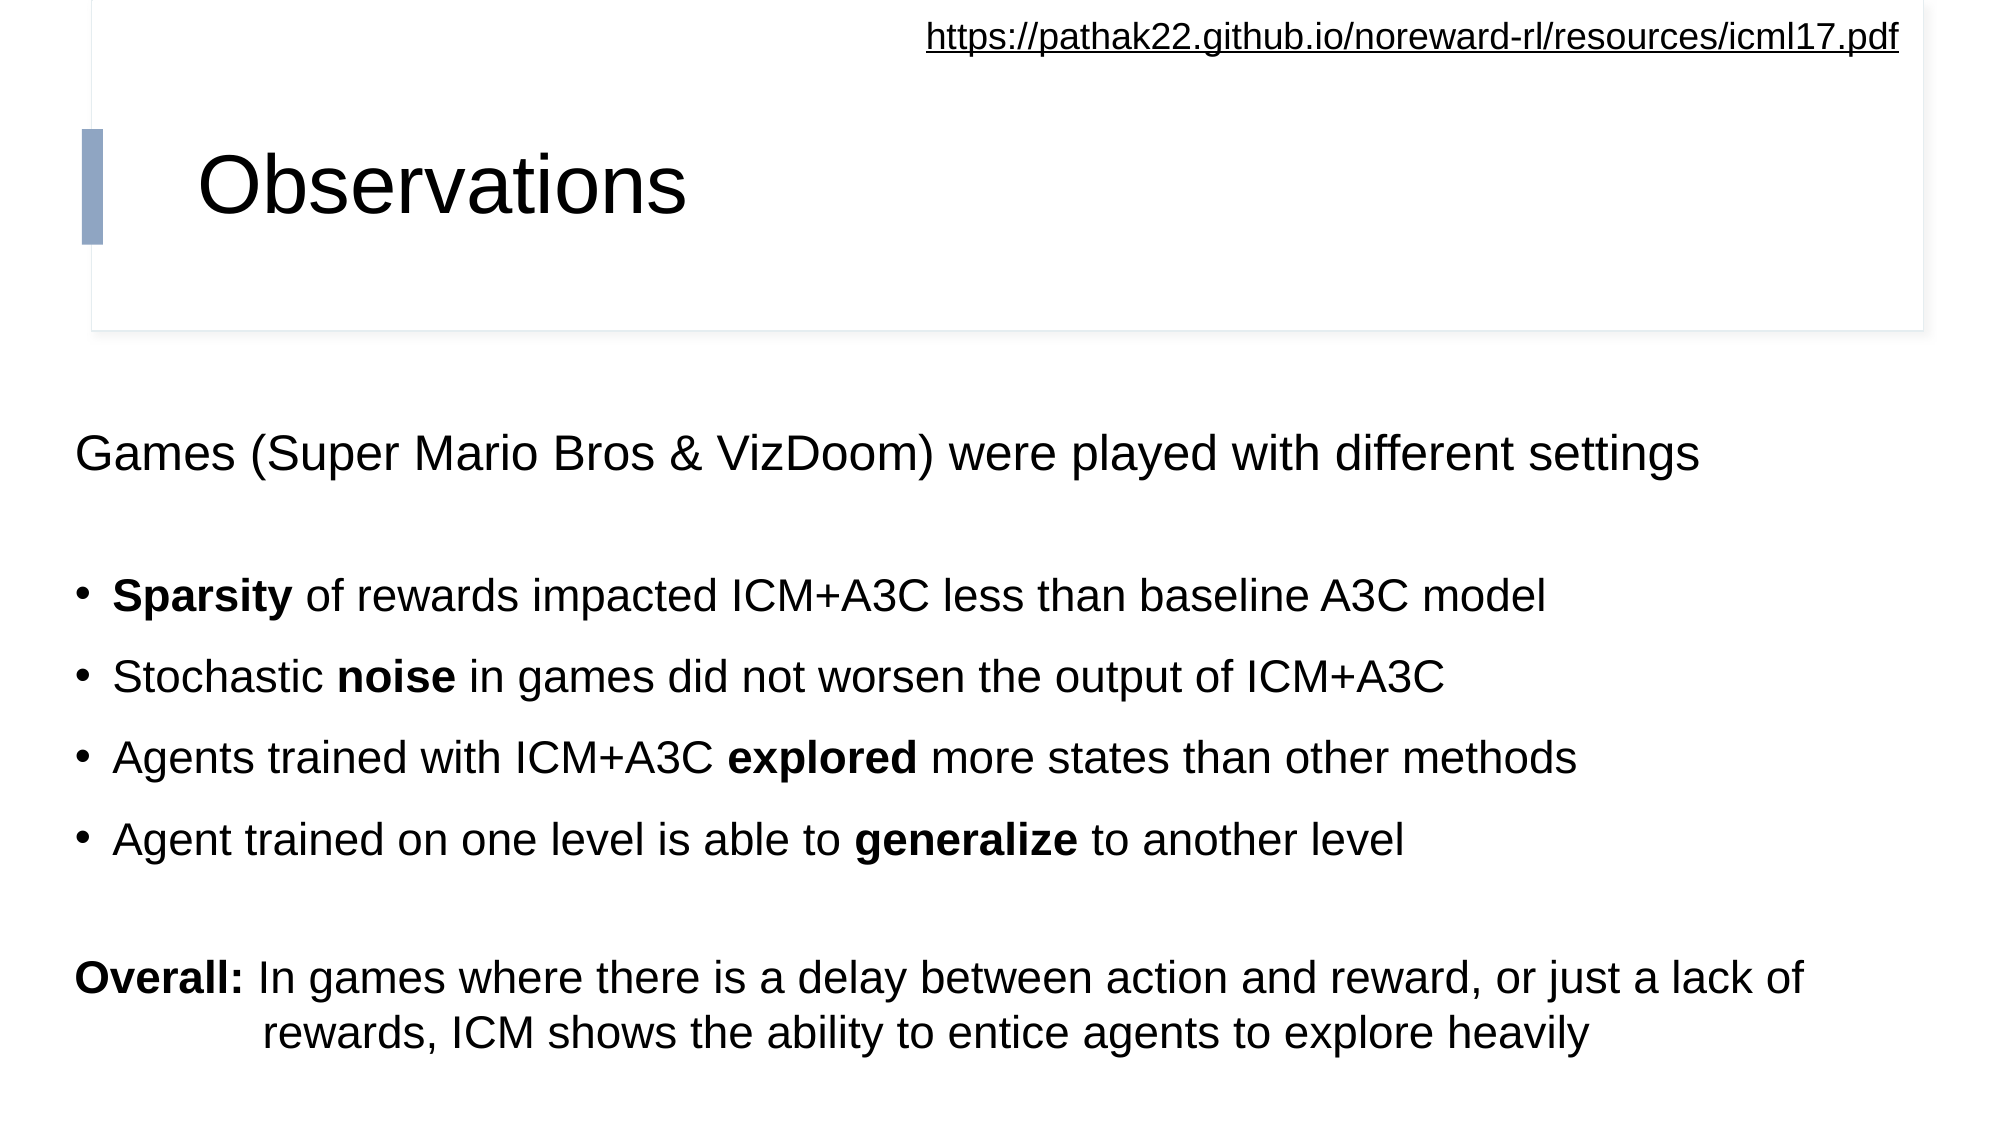

https://pathak22.github.io/noreward-rl/resources/icml17.pdf
# Observations
Games (Super Mario Bros & VizDoom) were played with different settings

Sparsity of rewards impacted ICM+A3C less than baseline A3C model
Stochastic noise in games did not worsen the output of ICM+A3C
Agents trained with ICM+A3C explored more states than other methods
Agent trained on one level is able to generalize to another level
Overall: In games where there is a delay between action and reward, or just a lack of
	   rewards, ICM shows the ability to entice agents to explore heavily